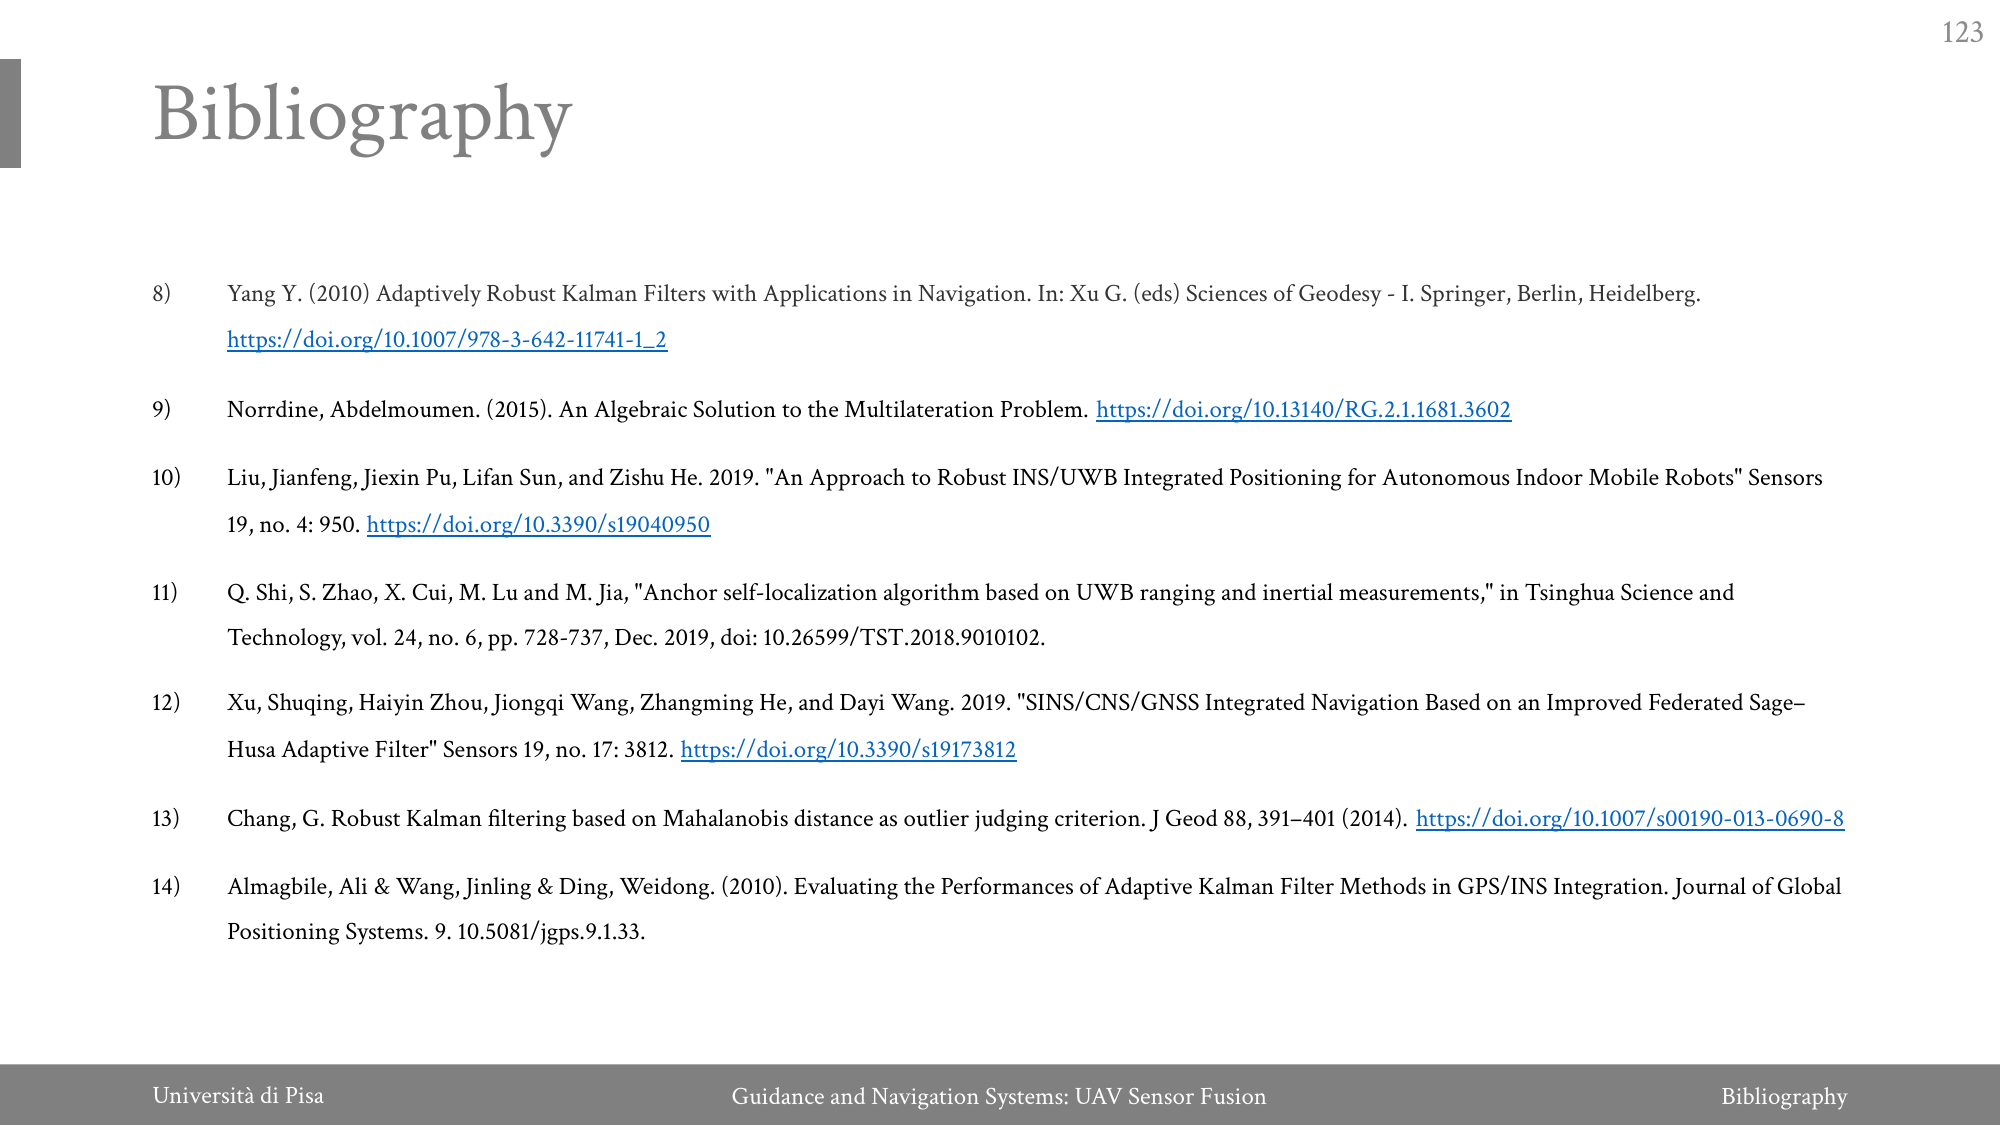

123
Bibliography
Yang Y. (2010) Adaptively Robust Kalman Filters with Applications in Navigation. In: Xu G. (eds) Sciences of Geodesy - I. Springer, Berlin, Heidelberg. https://doi.org/10.1007/978-3-642-11741-1_2
Norrdine, Abdelmoumen. (2015). An Algebraic Solution to the Multilateration Problem. https://doi.org/10.13140/RG.2.1.1681.3602
Liu, Jianfeng, Jiexin Pu, Lifan Sun, and Zishu He. 2019. "An Approach to Robust INS/UWB Integrated Positioning for Autonomous Indoor Mobile Robots" Sensors 19, no. 4: 950. https://doi.org/10.3390/s19040950
Q. Shi, S. Zhao, X. Cui, M. Lu and M. Jia, "Anchor self-localization algorithm based on UWB ranging and inertial measurements," in Tsinghua Science and Technology, vol. 24, no. 6, pp. 728-737, Dec. 2019, doi: 10.26599/TST.2018.9010102.
Xu, Shuqing, Haiyin Zhou, Jiongqi Wang, Zhangming He, and Dayi Wang. 2019. "SINS/CNS/GNSS Integrated Navigation Based on an Improved Federated Sage–Husa Adaptive Filter" Sensors 19, no. 17: 3812. https://doi.org/10.3390/s19173812
Chang, G. Robust Kalman filtering based on Mahalanobis distance as outlier judging criterion. J Geod 88, 391–401 (2014). https://doi.org/10.1007/s00190-013-0690-8
Almagbile, Ali & Wang, Jinling & Ding, Weidong. (2010). Evaluating the Performances of Adaptive Kalman Filter Methods in GPS/INS Integration. Journal of Global Positioning Systems. 9. 10.5081/jgps.9.1.33.

Università di Pisa

Guidance and Navigation Systems: UAV Sensor Fusion
Bibliography